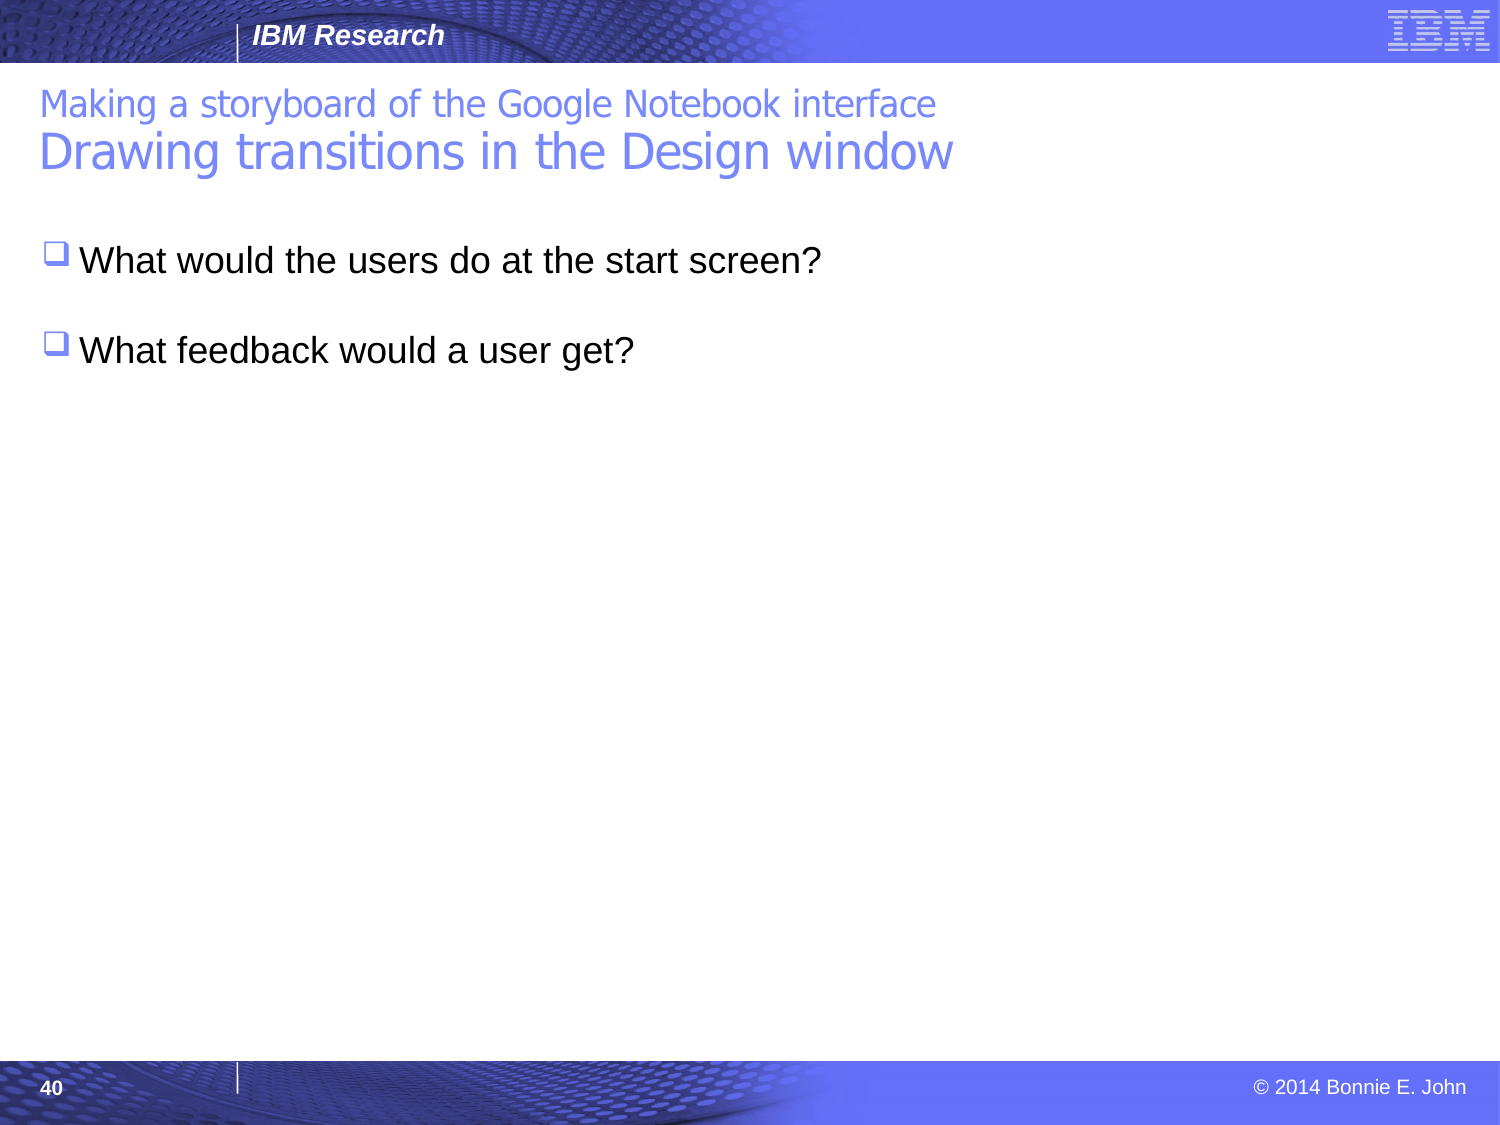

What would the users do at the start screen?

What feedback would a user get?

Making a storyboard of the Google Notebook interface
Drawing transitions in the Design window
40